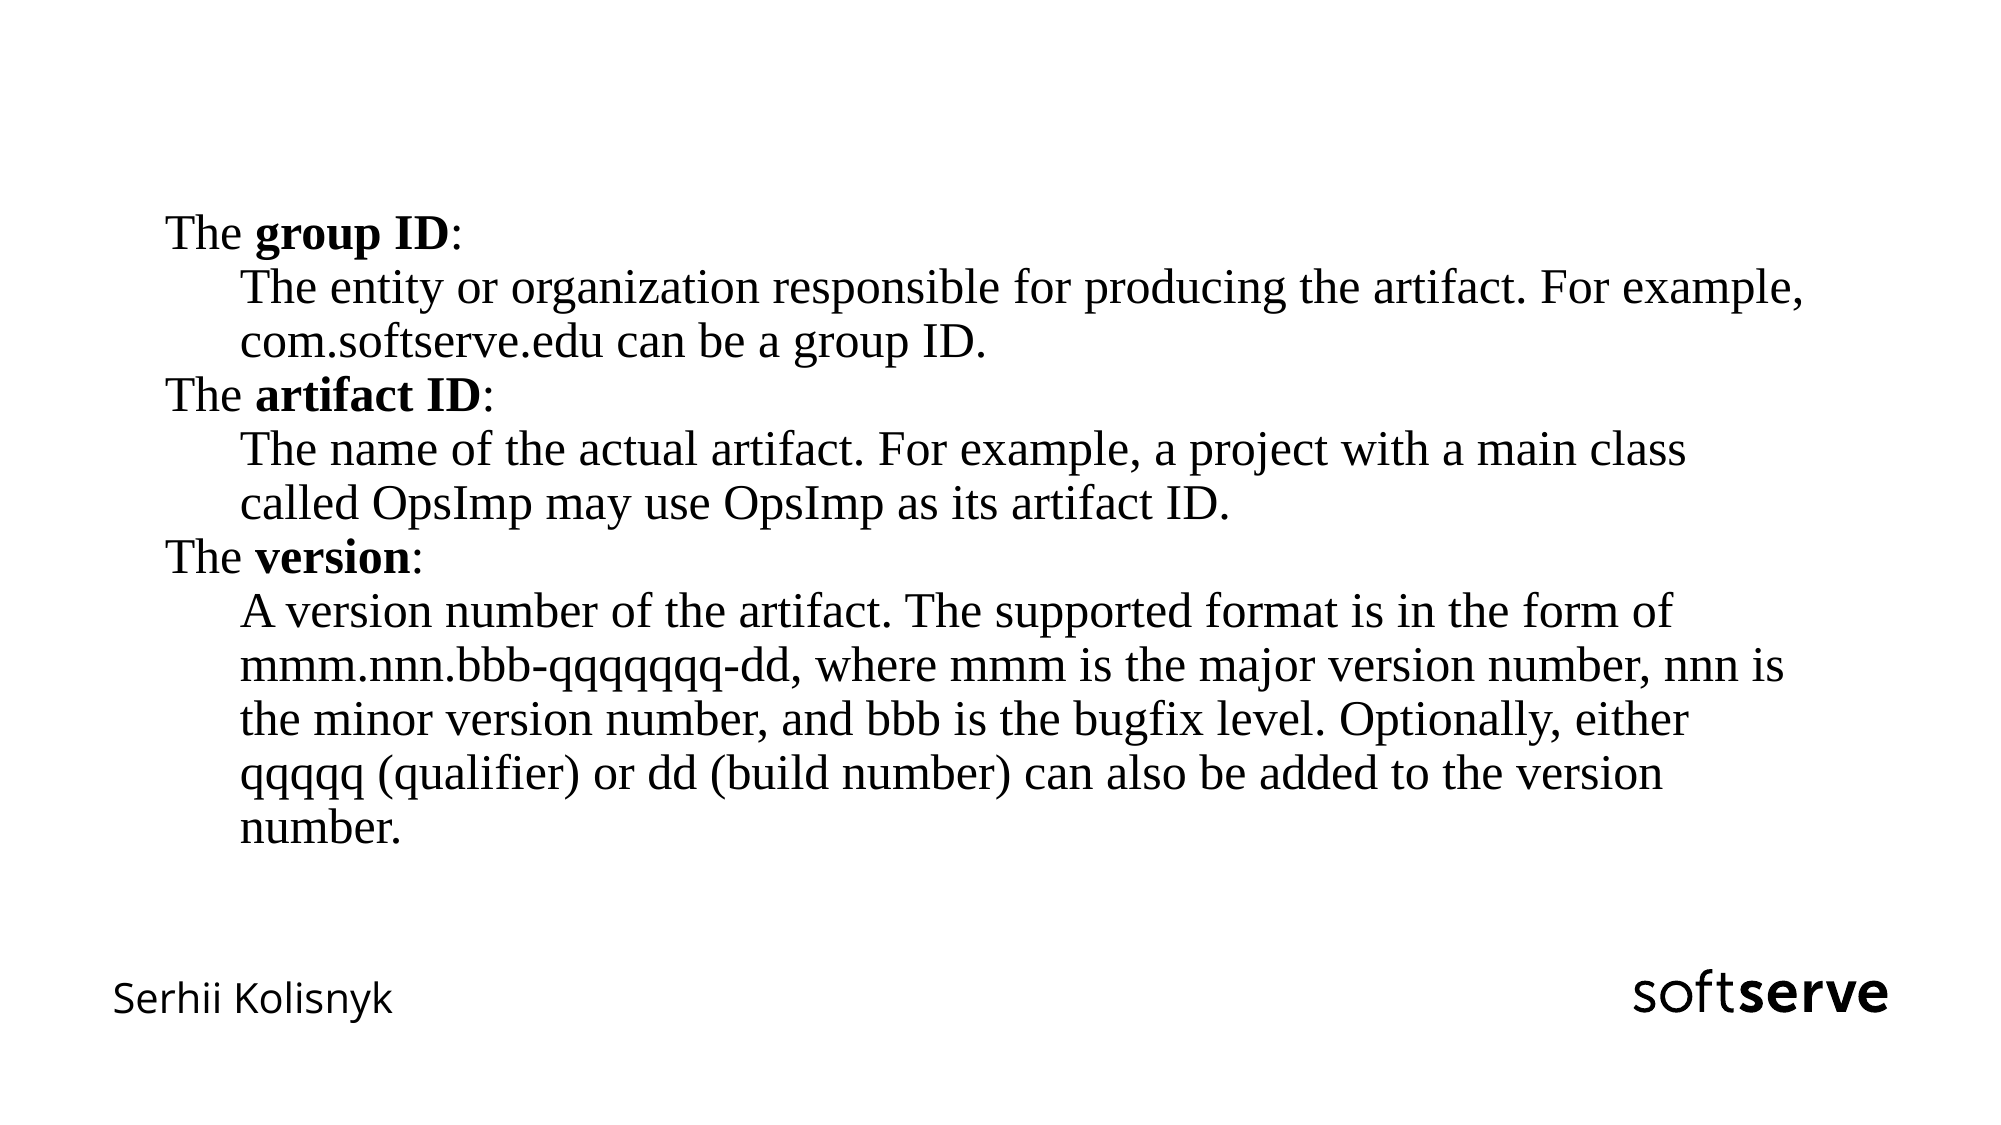

The group ID:
The entity or organization responsible for producing the artifact. For example, com.softserve.edu can be a group ID.
The artifact ID:
The name of the actual artifact. For example, a project with a main class called OpsImp may use OpsImp as its artifact ID.
The version:
A version number of the artifact. The supported format is in the form of mmm.nnn.bbb-qqqqqqq-dd, where mmm is the major version number, nnn is the minor version number, and bbb is the bugfix level. Optionally, either qqqqq (qualifier) or dd (build number) can also be added to the version number.
Serhii Kolisnyk